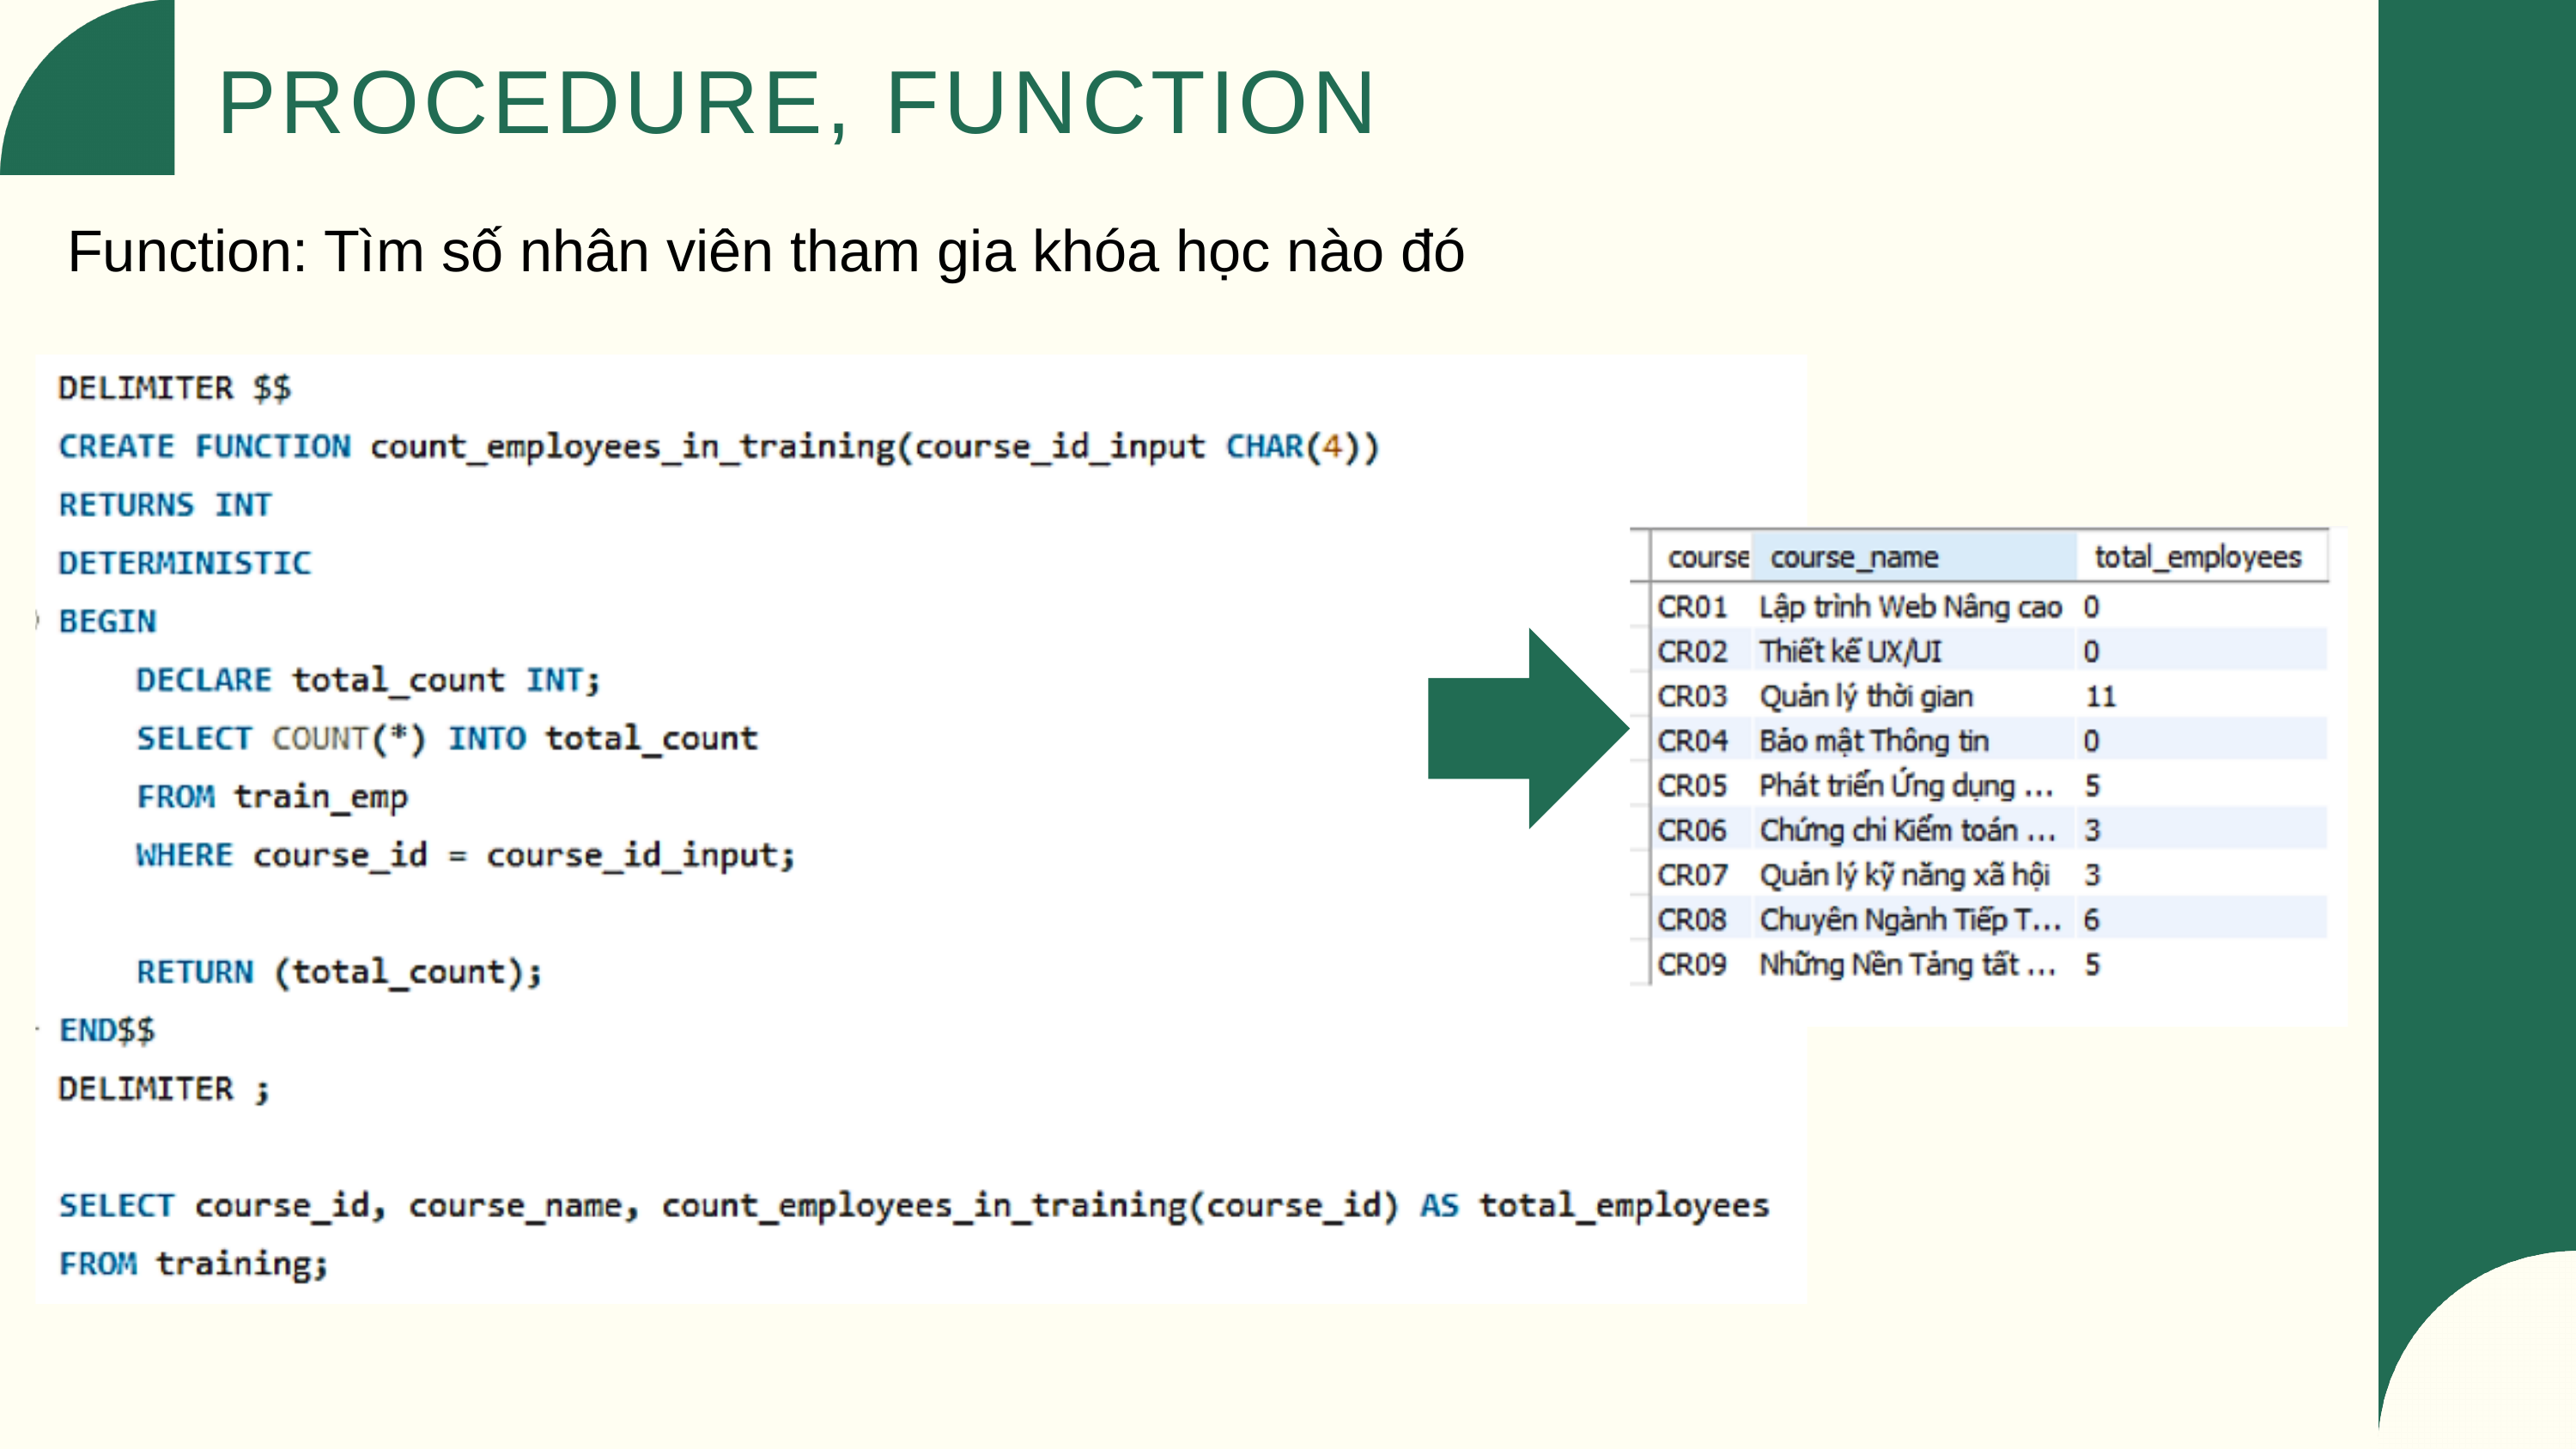

PROCEDURE, FUNCTION

Function: Tìm số nhân viên tham gia khóa học nào đó